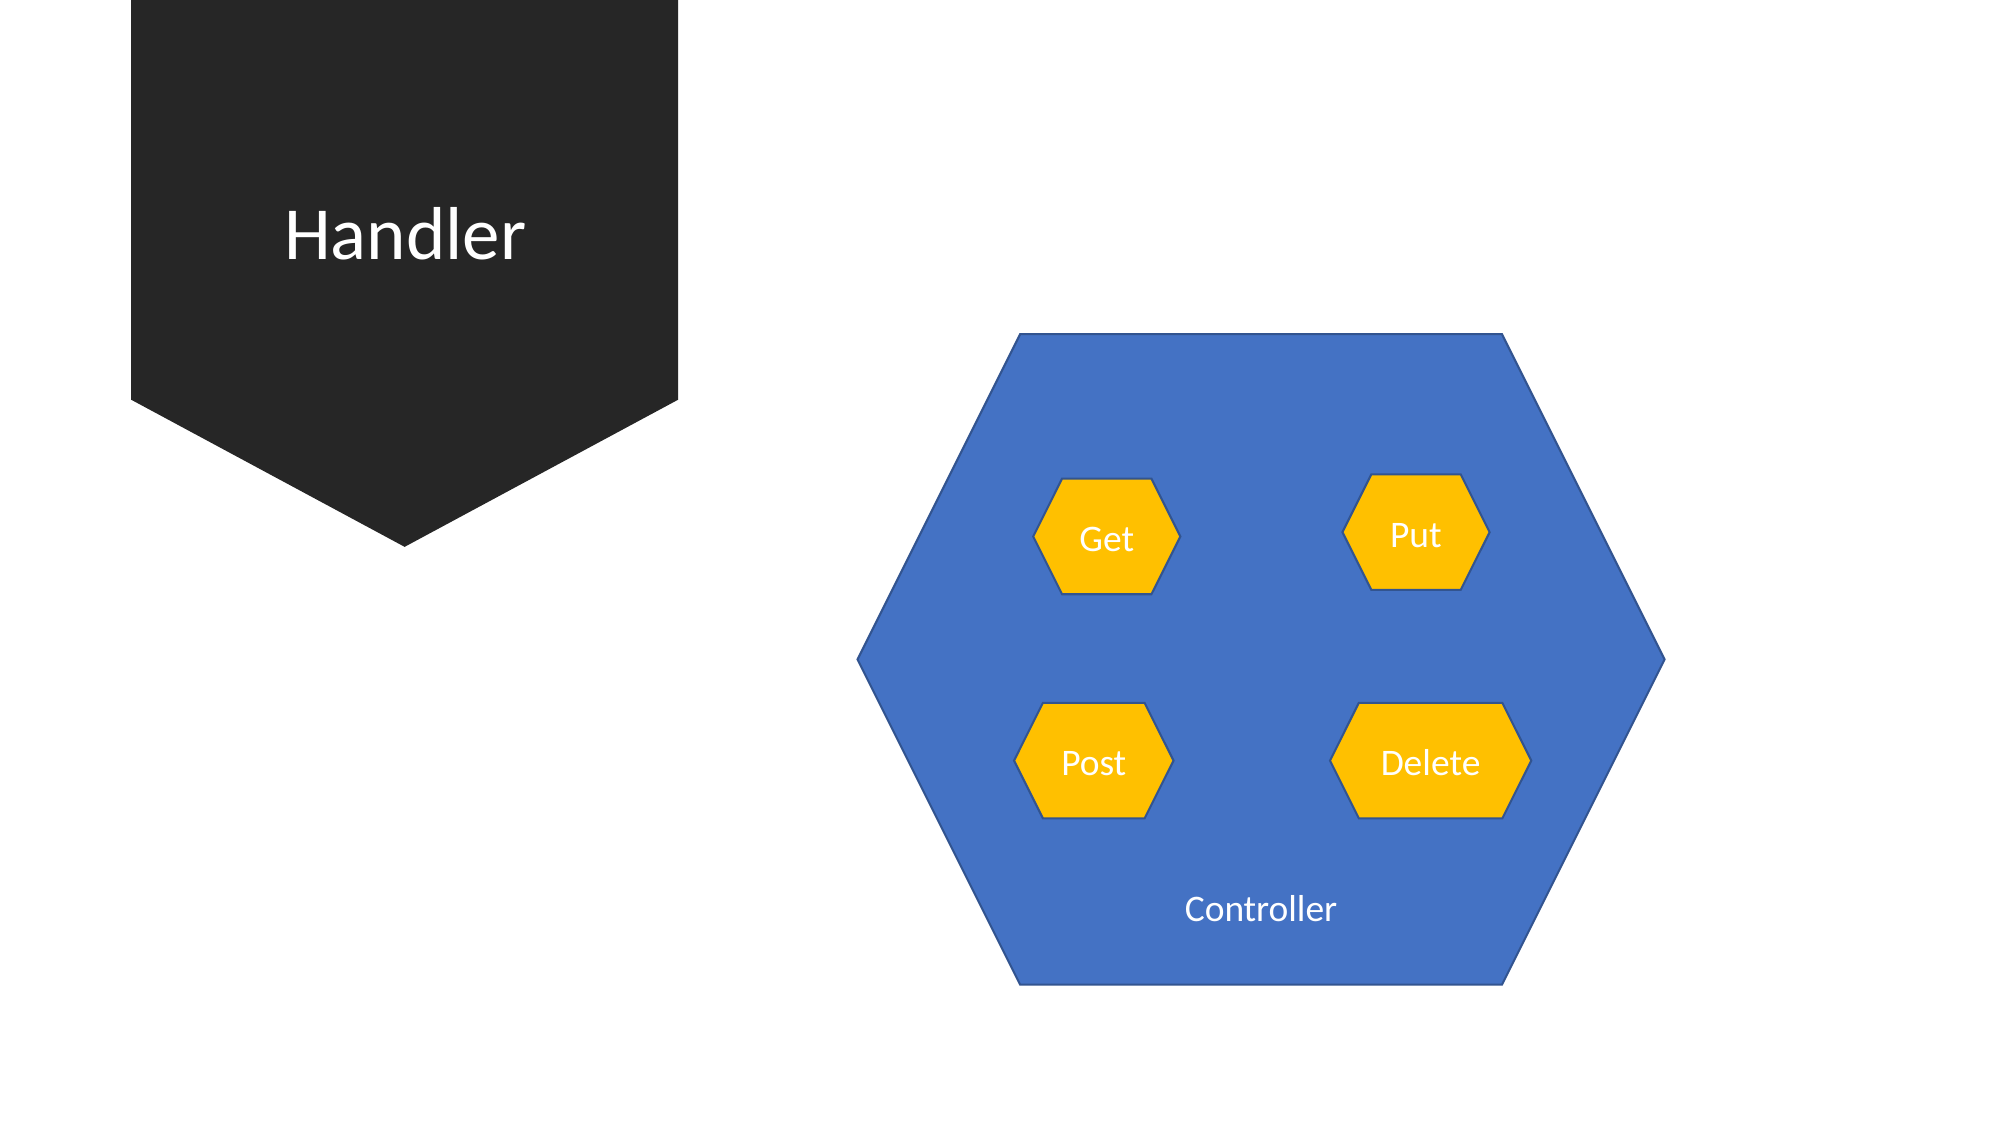

# Handler

Controller
Put
Get
Post
Delete